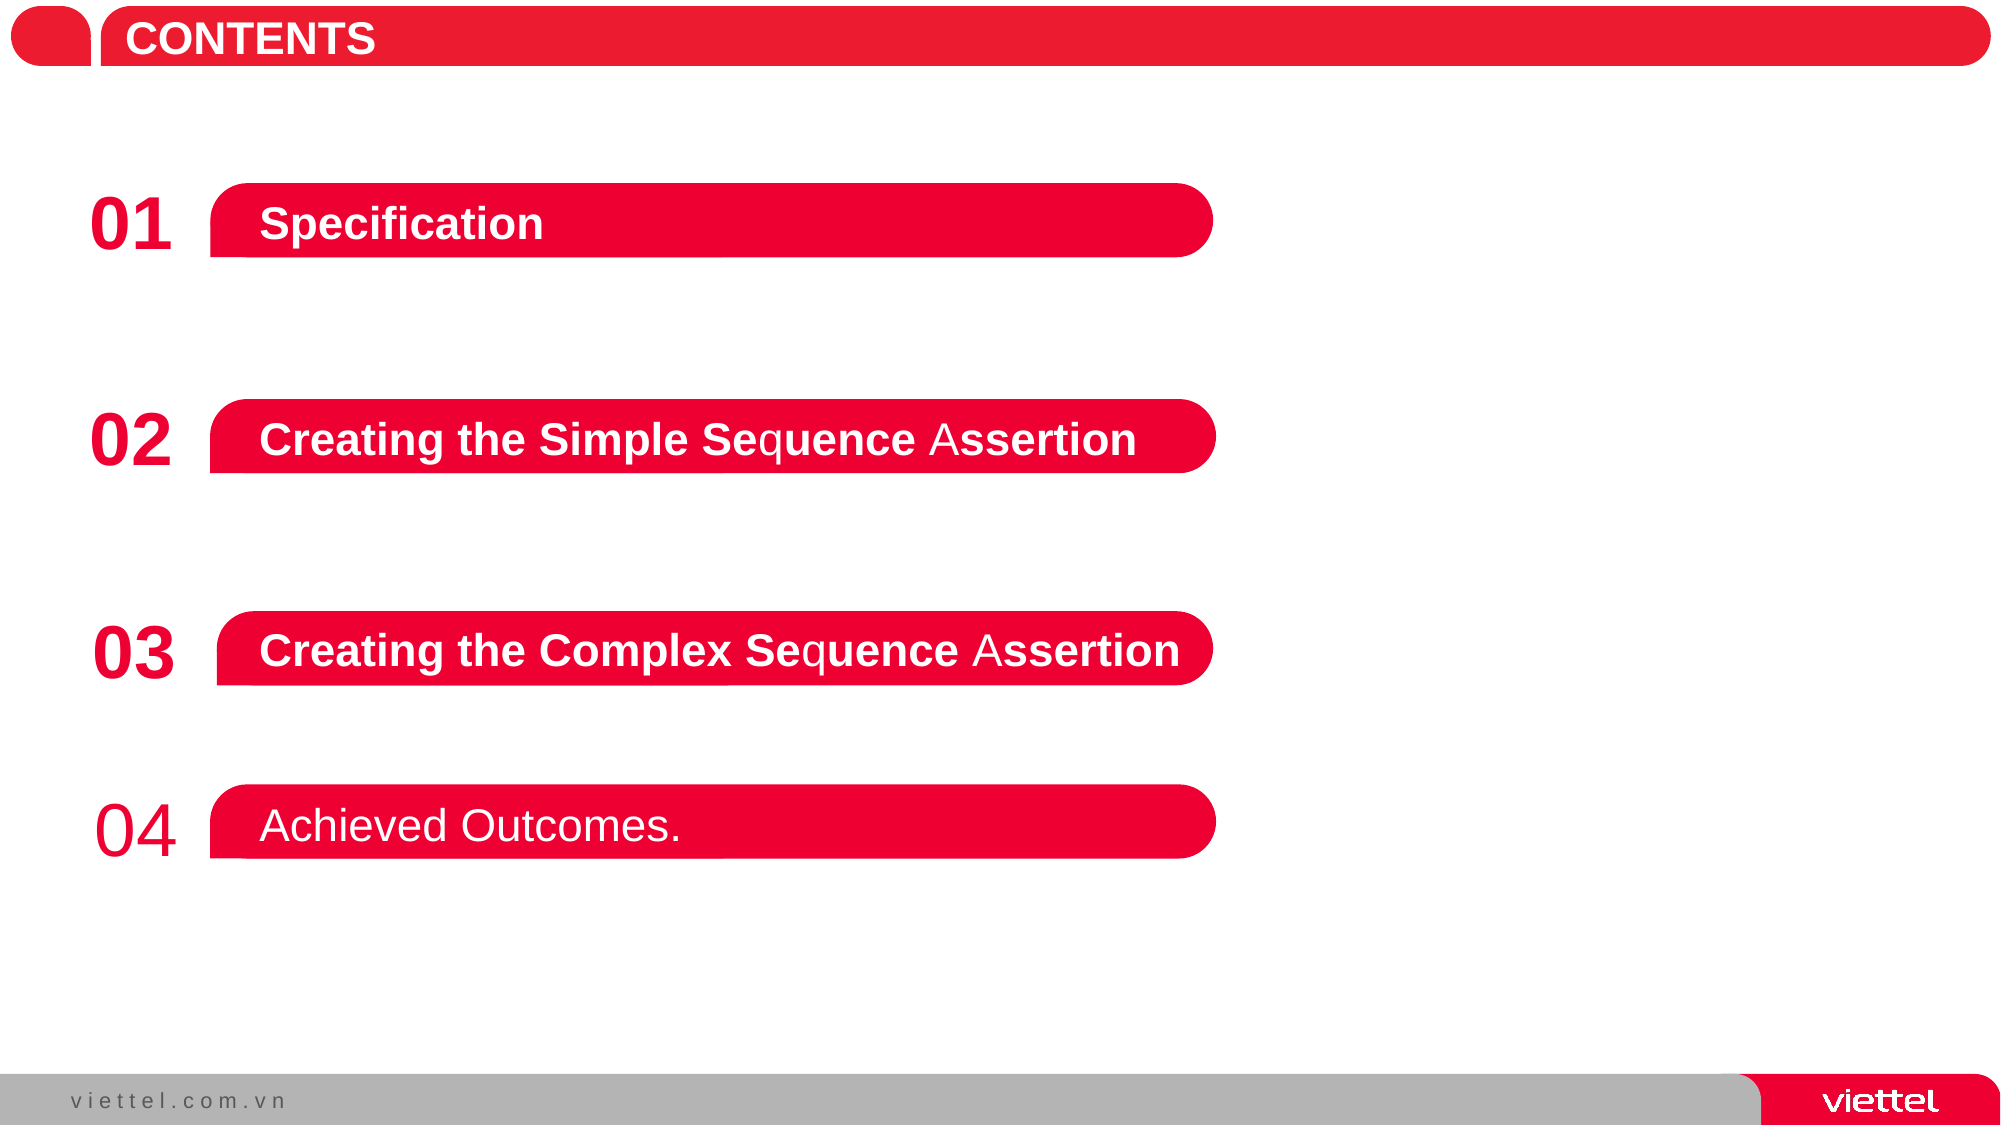

# CONTENTS
01

Specification
02

Creating the Simple Sequence Assertion
03

Creating the Complex Sequence Assertion

04

Achieved Outcomes.
Testing the Register Design